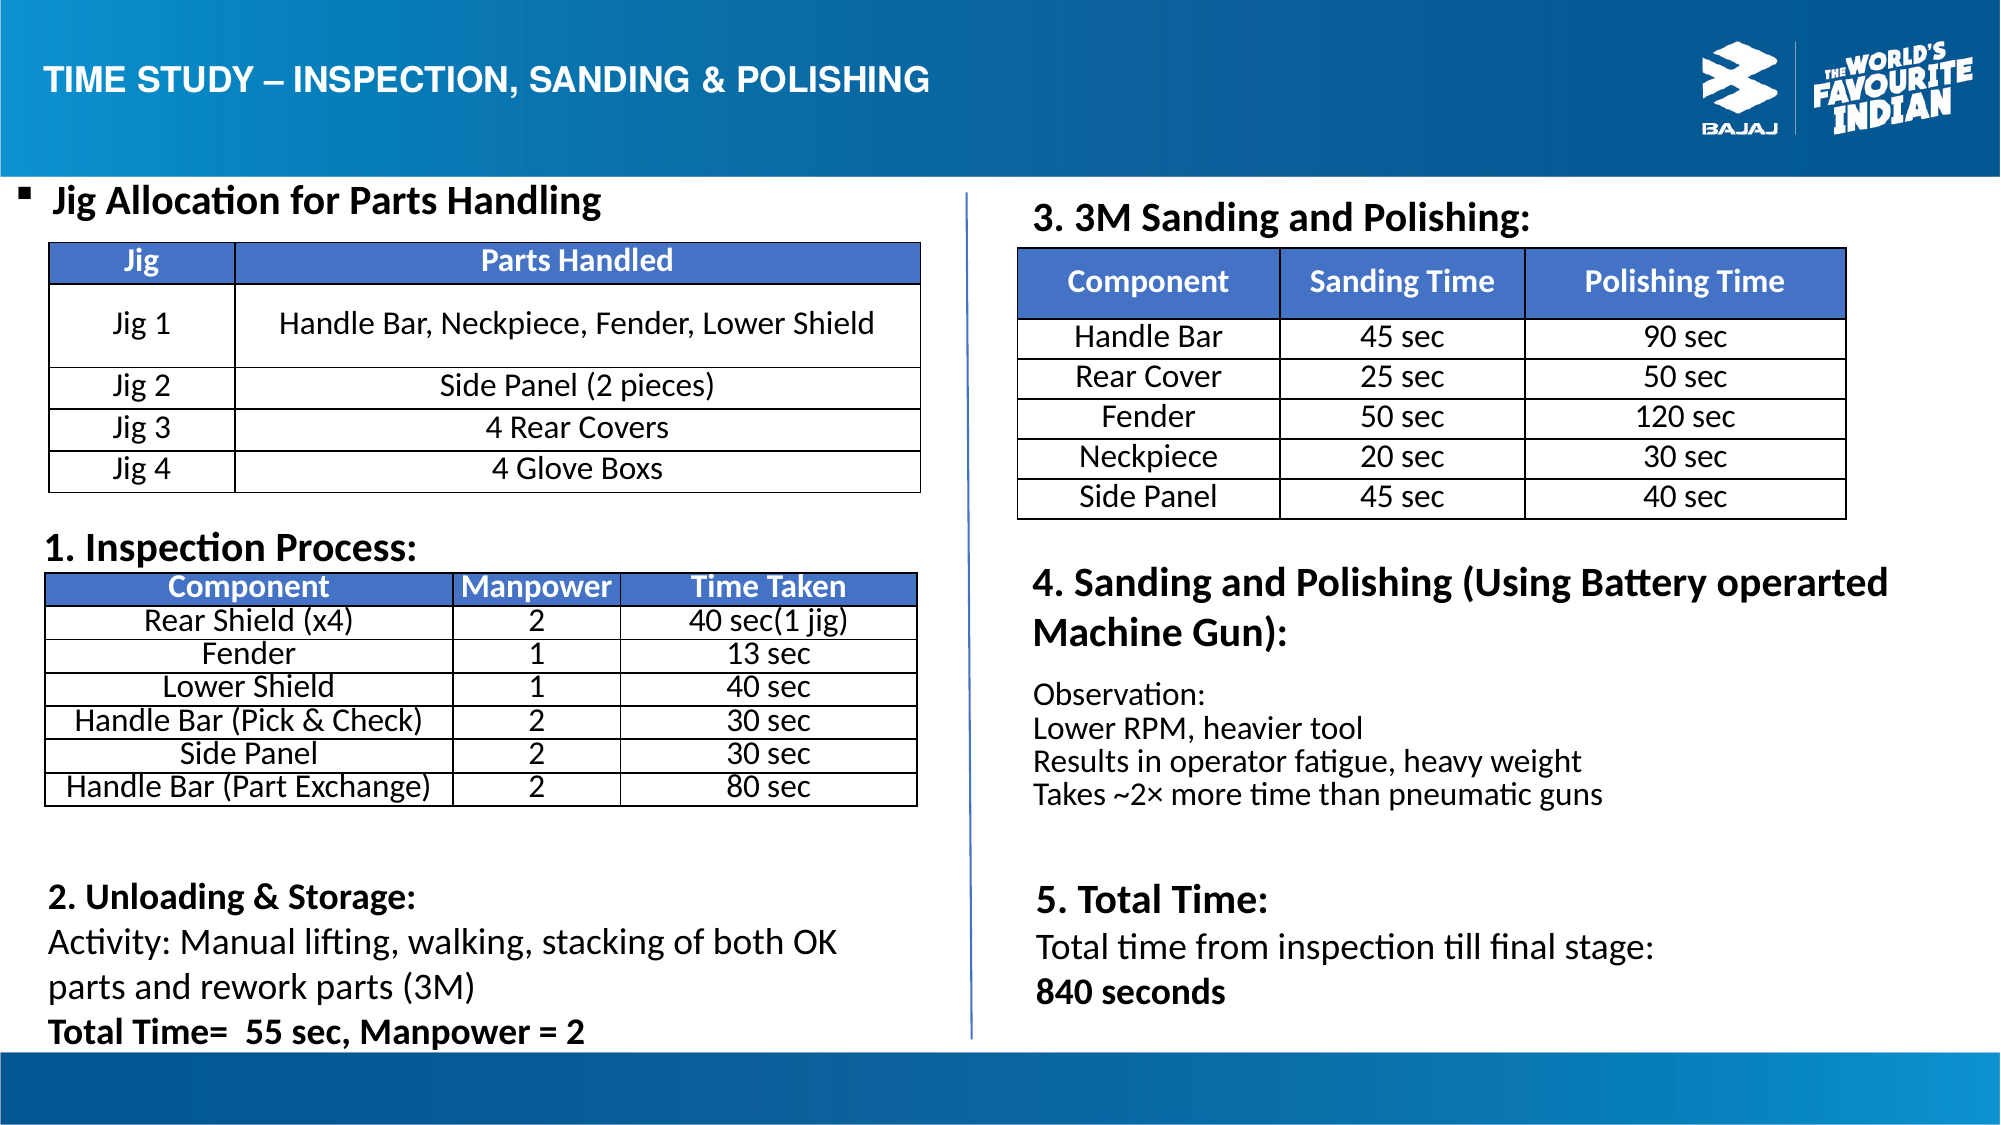

# TIME STUDY – INSPECTION, SANDING & POLISHING
Jig Allocation for Parts Handling

3. 3M Sanding and Polishing:
| Jig | Parts Handled |
| --- | --- |
| Jig 1 | Handle Bar, Neckpiece, Fender, Lower Shield |
| Jig 2 | Side Panel (2 pieces) |
| Jig 3 | 4 Rear Covers |
| Jig 4 | 4 Glove Boxs |
| Component | Sanding Time | Polishing Time |
| --- | --- | --- |
| Handle Bar | 45 sec | 90 sec |
| Rear Cover | 25 sec | 50 sec |
| Fender | 50 sec | 120 sec |
| Neckpiece | 20 sec | 30 sec |
| Side Panel | 45 sec | 40 sec |
1. Inspection Process:
4. Sanding and Polishing (Using Battery operarted Machine Gun):
| Component | Manpower | Time Taken |
| --- | --- | --- |
| Rear Shield (x4) | 2 | 40 sec(1 jig) |
| Fender | 1 | 13 sec |
| Lower Shield | 1 | 40 sec |
| Handle Bar (Pick & Check) | 2 | 30 sec |
| Side Panel | 2 | 30 sec |
| Handle Bar (Part Exchange) | 2 | 80 sec |
| Observation: Lower RPM, heavier tool Results in operator fatigue, heavy weight Takes ~2× more time than pneumatic guns |
| --- |
2. Unloading & Storage:
Activity: Manual lifting, walking, stacking of both OK parts and rework parts (3M)
Total Time=  55 sec, Manpower = 2
5. Total Time:
Total time from inspection till final stage:
840 seconds
13